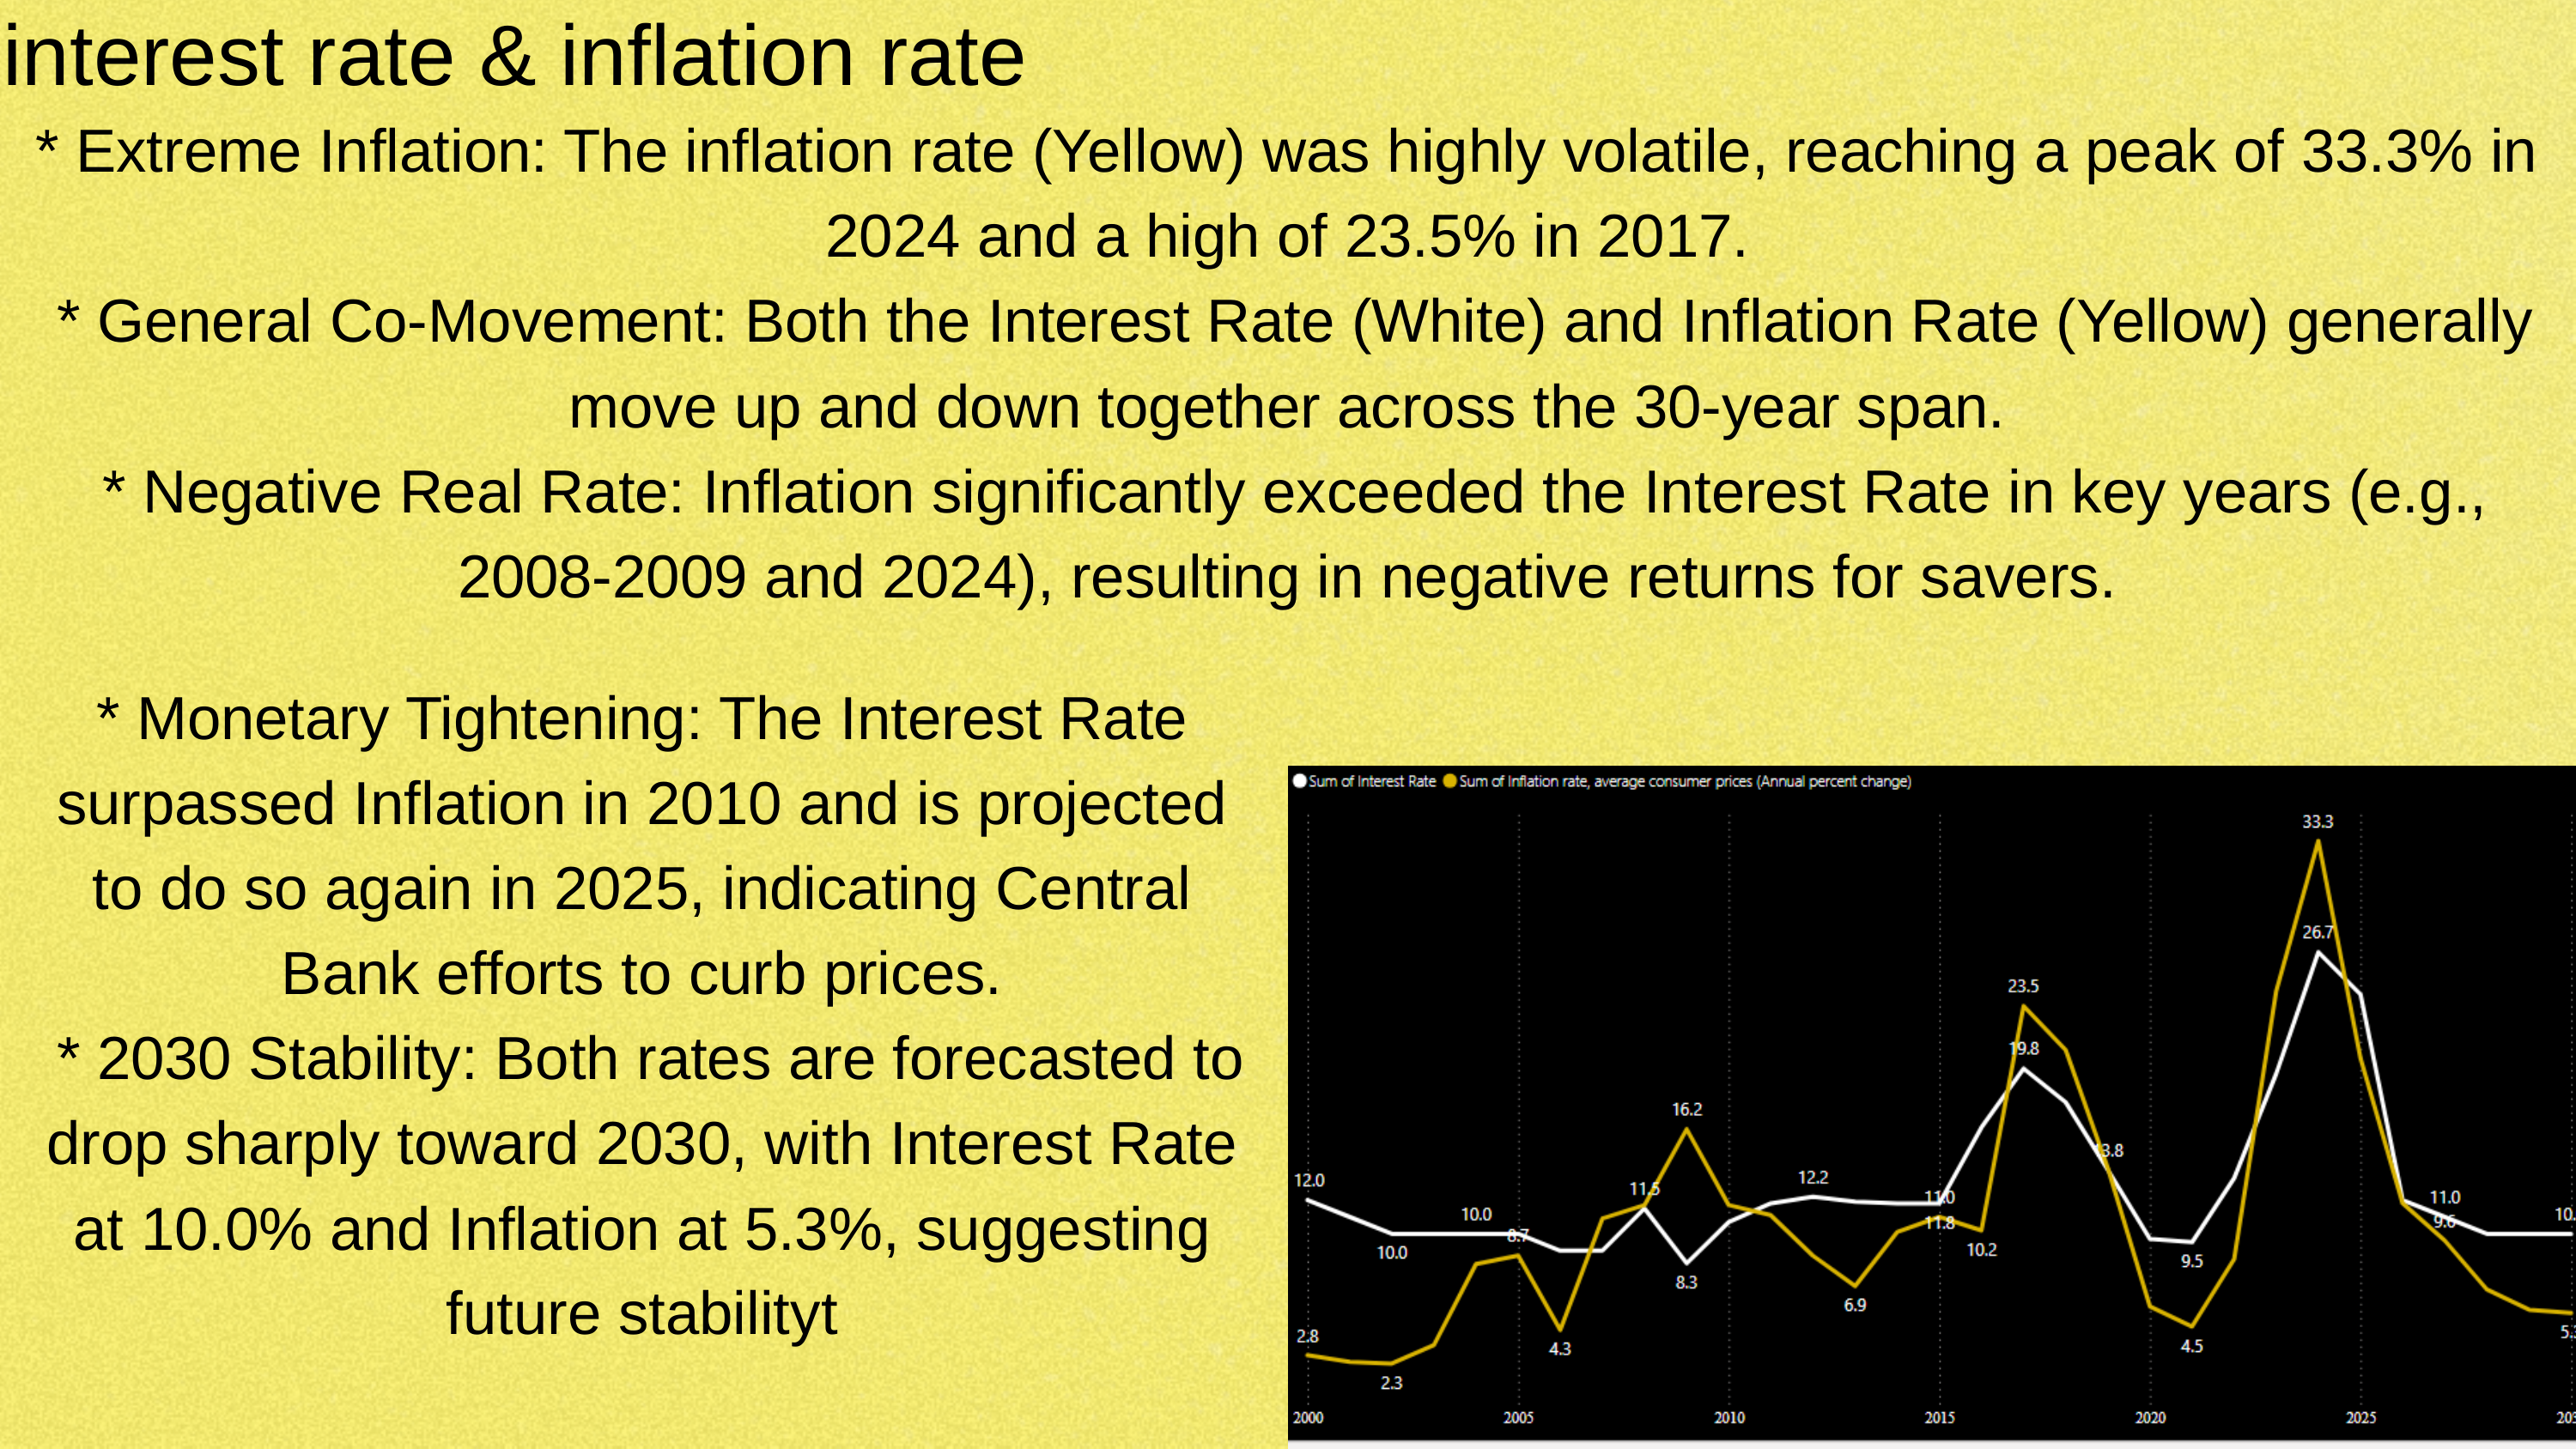

interest rate & inflation rate
* Extreme Inflation: The inflation rate (Yellow) was highly volatile, reaching a peak of 33.3% in 2024 and a high of 23.5% in 2017.
 * General Co-Movement: Both the Interest Rate (White) and Inflation Rate (Yellow) generally move up and down together across the 30-year span.
 * Negative Real Rate: Inflation significantly exceeded the Interest Rate in key years (e.g., 2008-2009 and 2024), resulting in negative returns for savers.
* Monetary Tightening: The Interest Rate surpassed Inflation in 2010 and is projected to do so again in 2025, indicating Central Bank efforts to curb prices.
 * 2030 Stability: Both rates are forecasted to drop sharply toward 2030, with Interest Rate at 10.0% and Inflation at 5.3%, suggesting future stabilityt